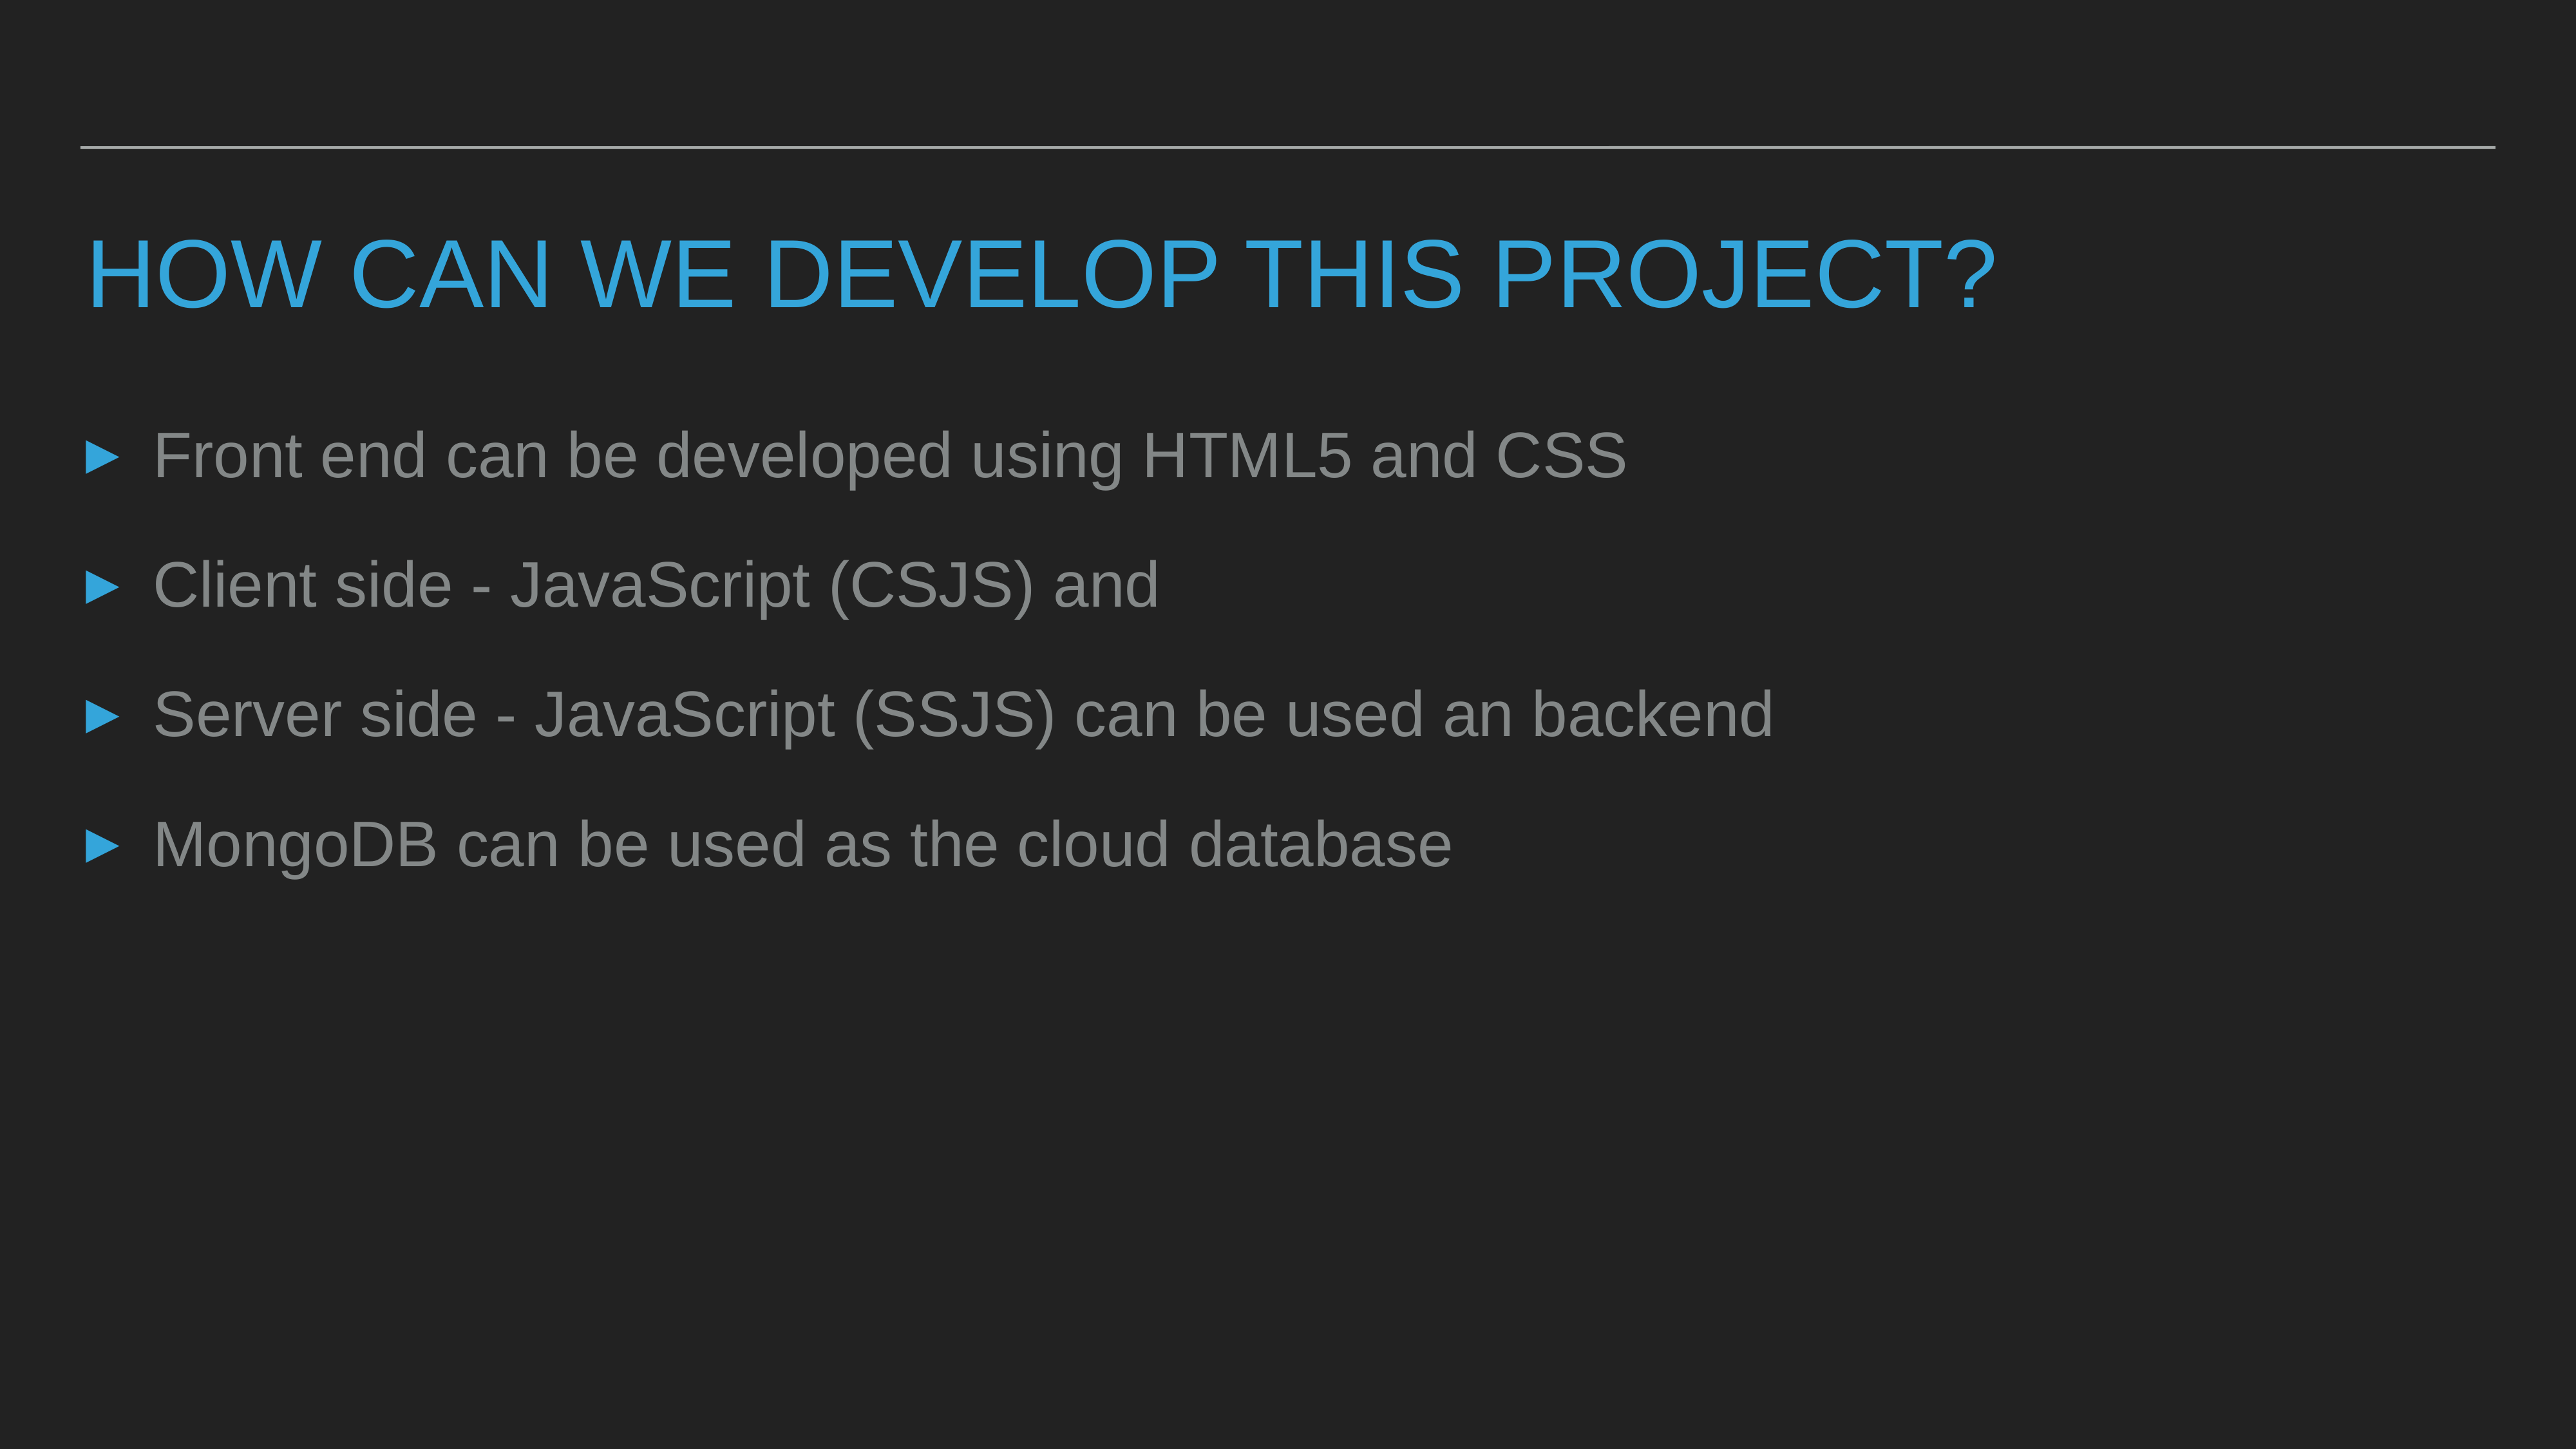

# How can we develop this project?
Front end can be developed using HTML5 and CSS
Client side - JavaScript (CSJS) and
Server side - JavaScript (SSJS) can be used an backend
MongoDB can be used as the cloud database